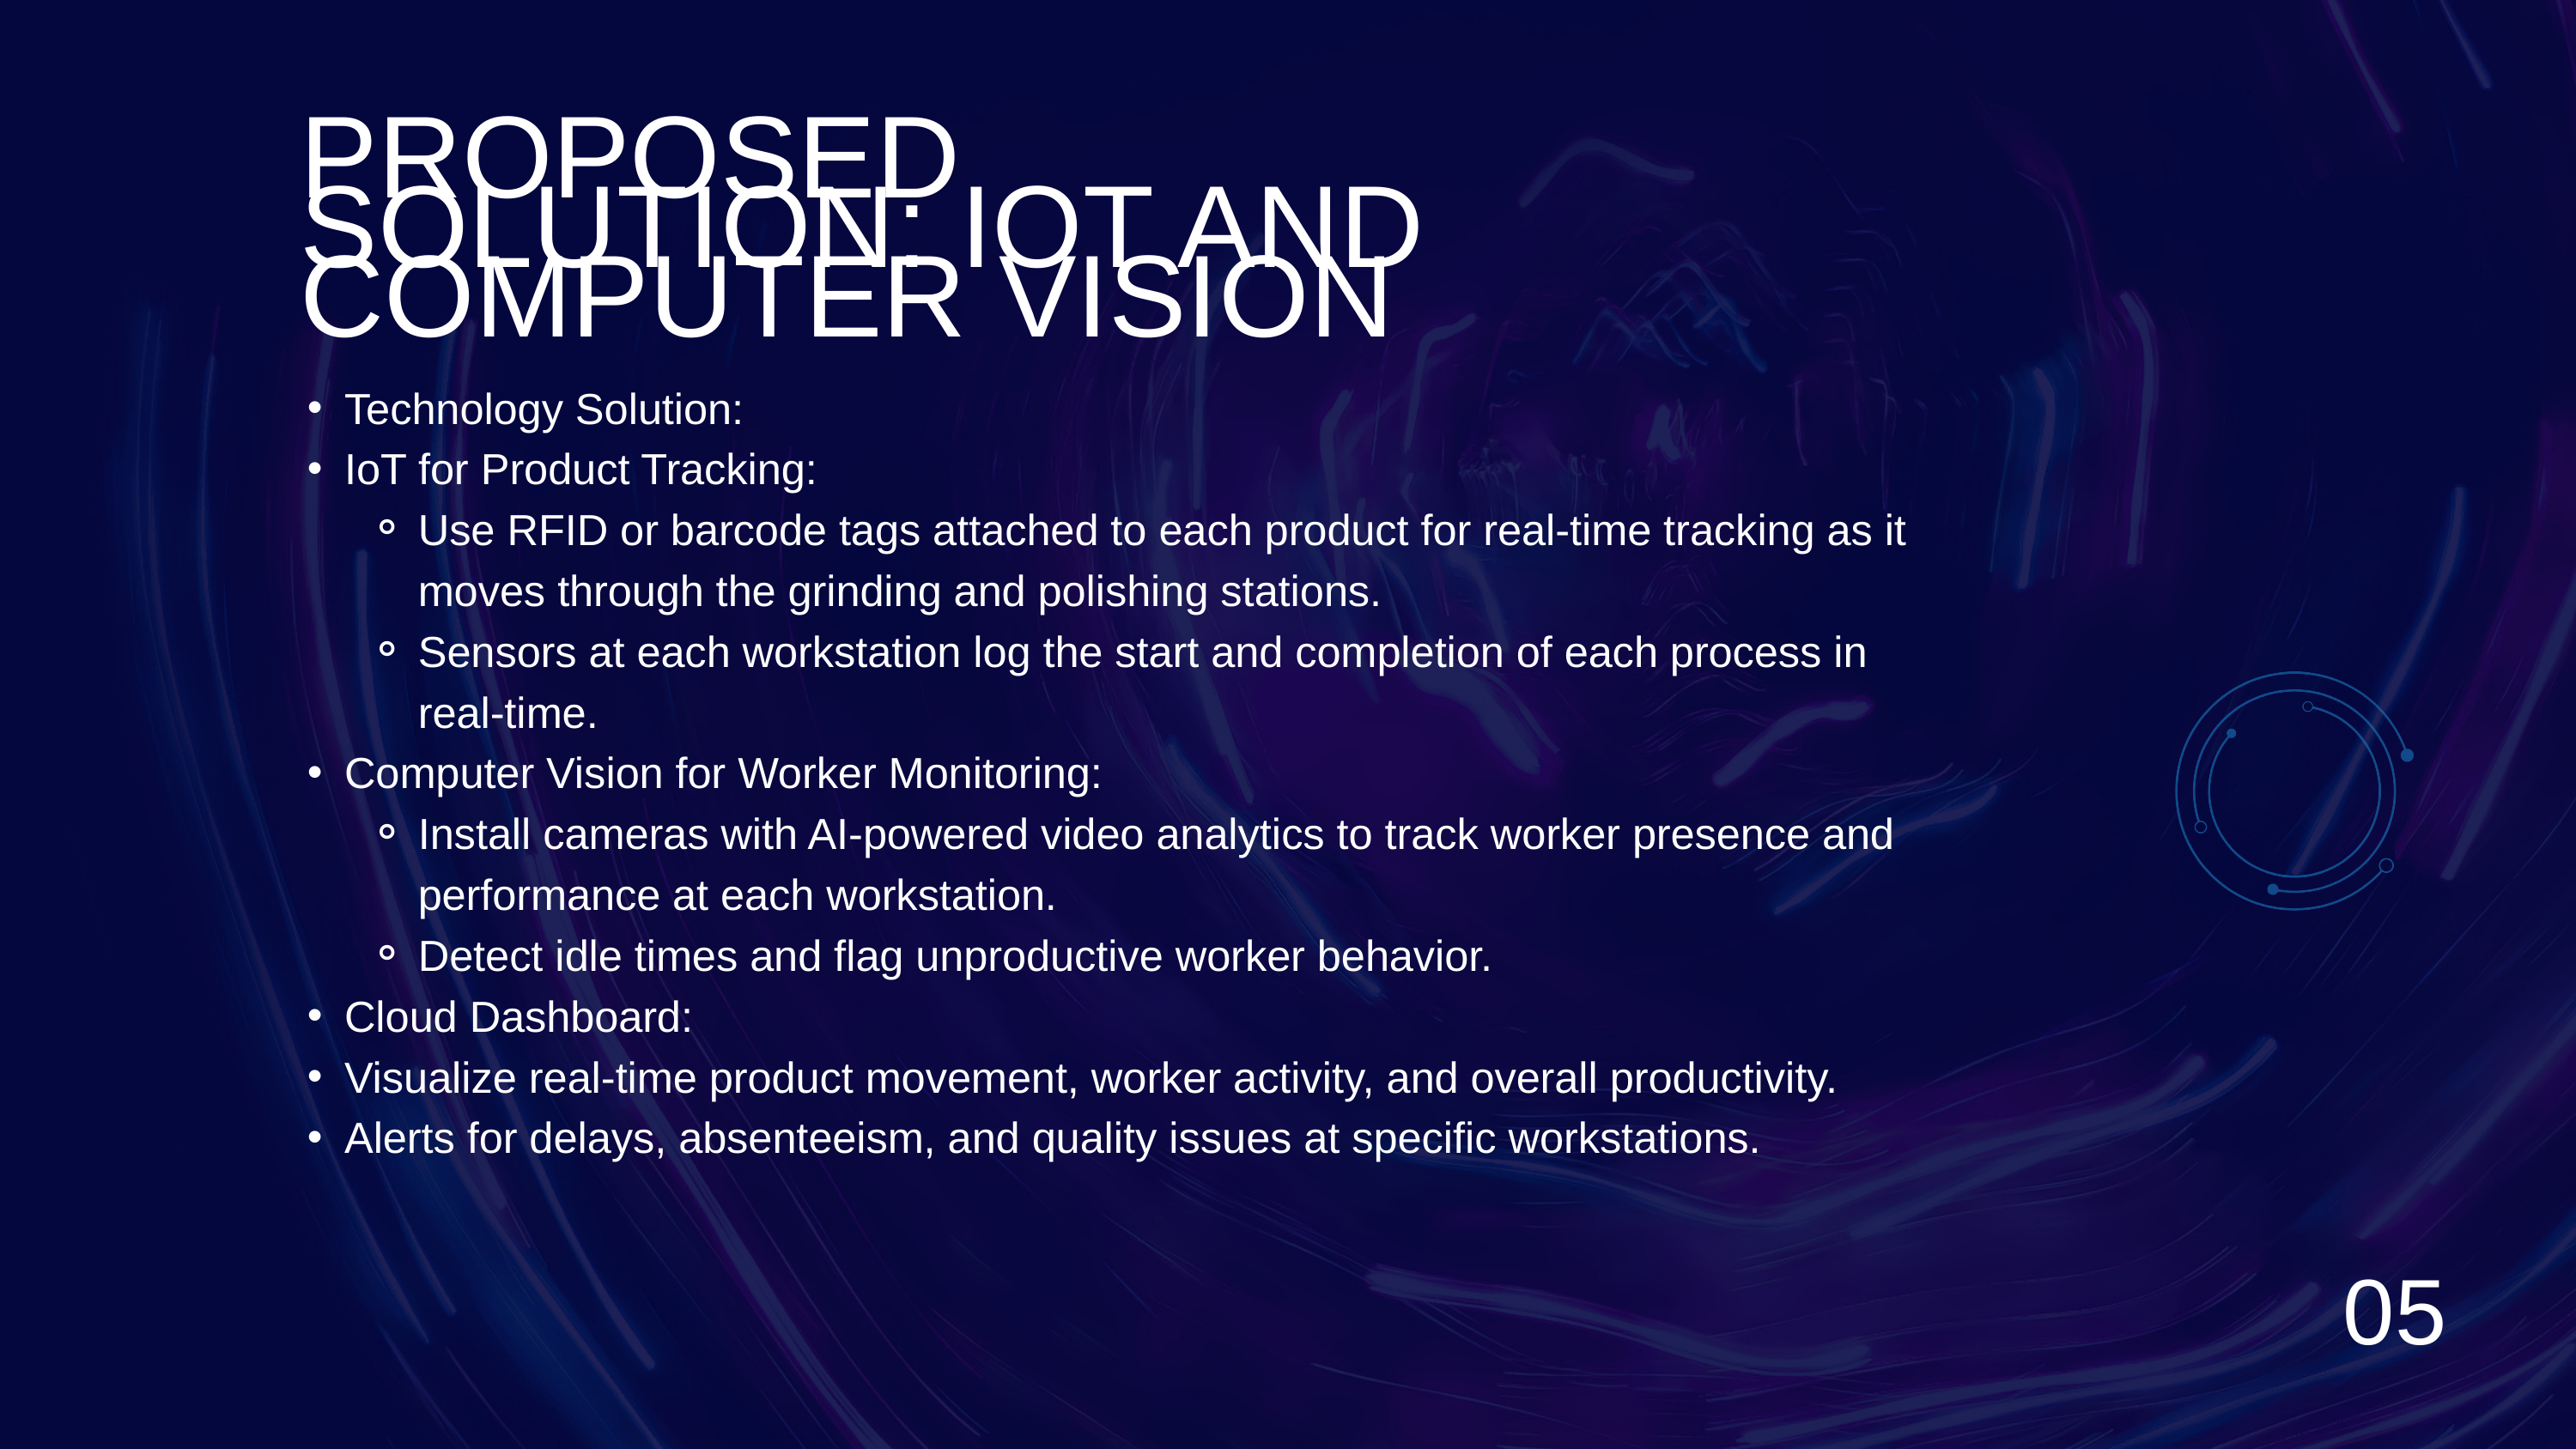

PROPOSED SOLUTION: IOT AND COMPUTER VISION
Technology Solution:
IoT for Product Tracking:
Use RFID or barcode tags attached to each product for real-time tracking as it moves through the grinding and polishing stations.
Sensors at each workstation log the start and completion of each process in real-time.
Computer Vision for Worker Monitoring:
Install cameras with AI-powered video analytics to track worker presence and performance at each workstation.
Detect idle times and flag unproductive worker behavior.
Cloud Dashboard:
Visualize real-time product movement, worker activity, and overall productivity.
Alerts for delays, absenteeism, and quality issues at specific workstations.

05